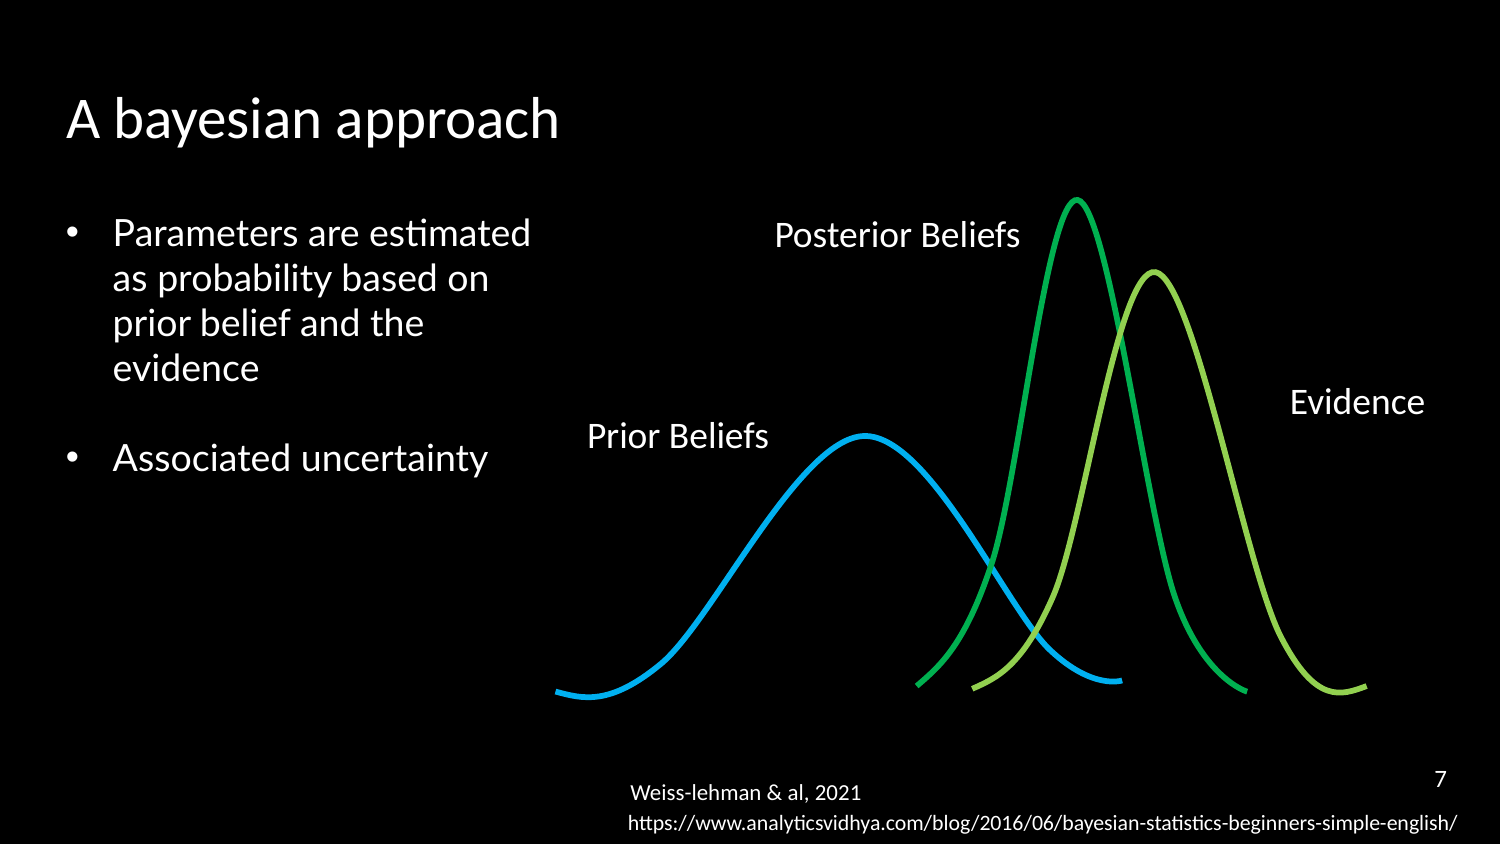

# A bayesian approach

Parameters are estimated as probability based on prior belief and the evidence

Associated uncertainty
Posterior Beliefs

Evidence
Prior Beliefs

7
Weiss-lehman & al, 2021
https://www.analyticsvidhya.com/blog/2016/06/bayesian-statistics-beginners-simple-english/